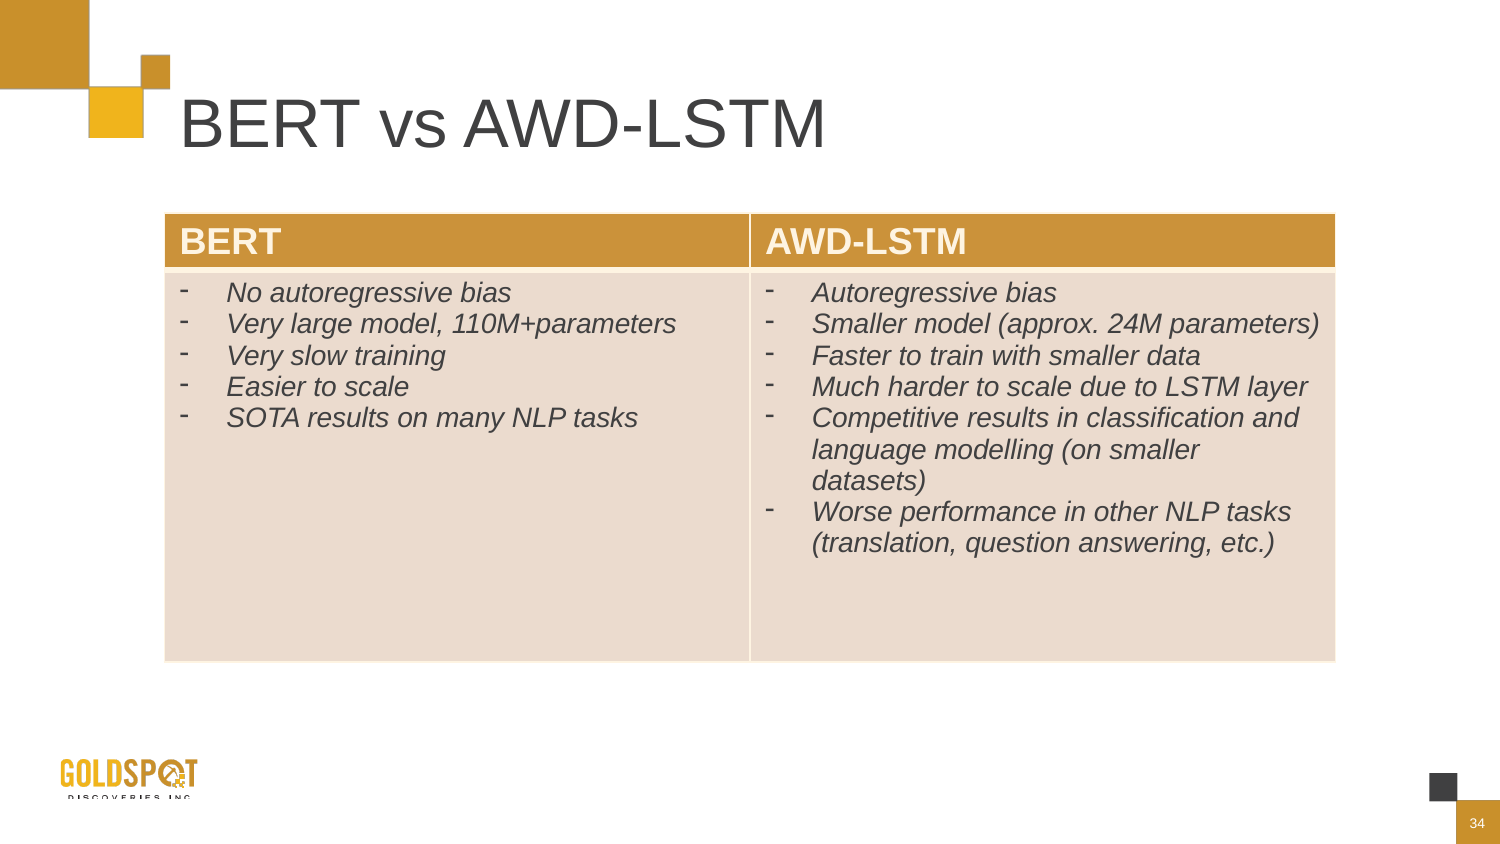

# BERT vs AWD-LSTM
| BERT | AWD-LSTM |
| --- | --- |
| No autoregressive bias Very large model, 110M+parameters Very slow training Easier to scale SOTA results on many NLP tasks | Autoregressive bias Smaller model (approx. 24M parameters) Faster to train with smaller data Much harder to scale due to LSTM layer Competitive results in classification and language modelling (on smaller datasets) Worse performance in other NLP tasks (translation, question answering, etc.) |
34